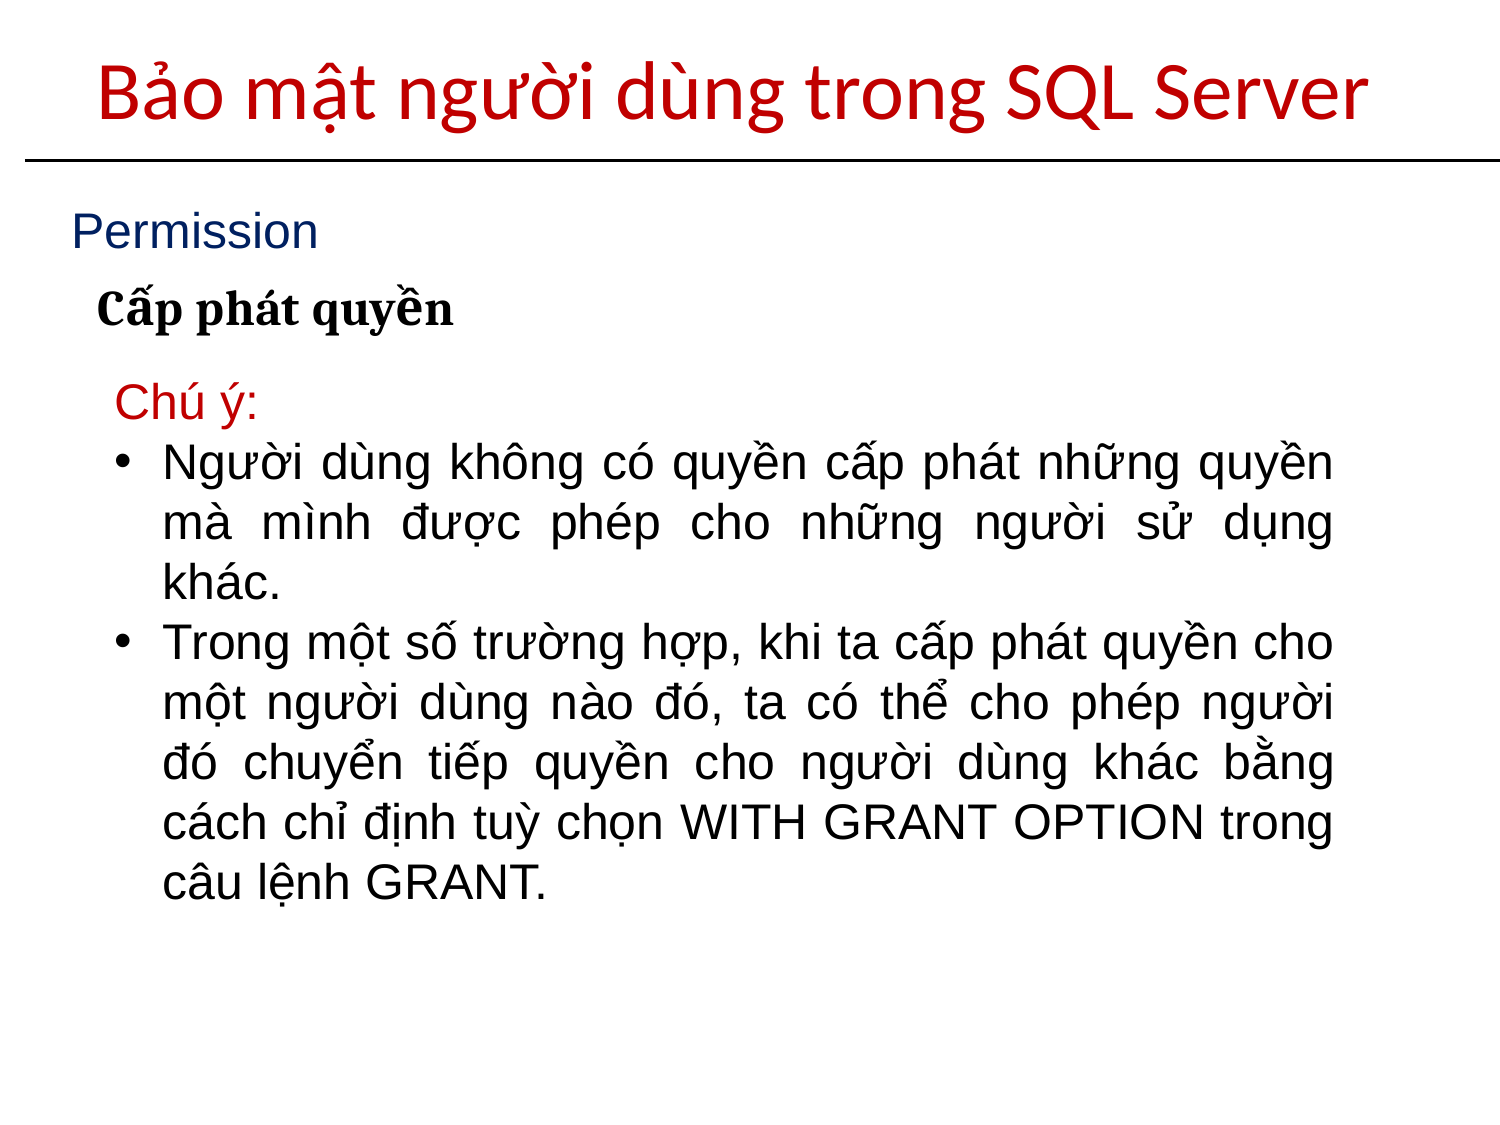

# Bảo mật người dùng trong SQL Server
Permission
Cấp phát quyền
Chú ý:
Người dùng không có quyền cấp phát những quyền mà mình được phép cho những người sử dụng khác.
Trong một số trường hợp, khi ta cấp phát quyền cho một người dùng nào đó, ta có thể cho phép người đó chuyển tiếp quyền cho người dùng khác bằng cách chỉ định tuỳ chọn WITH GRANT OPTION trong câu lệnh GRANT.